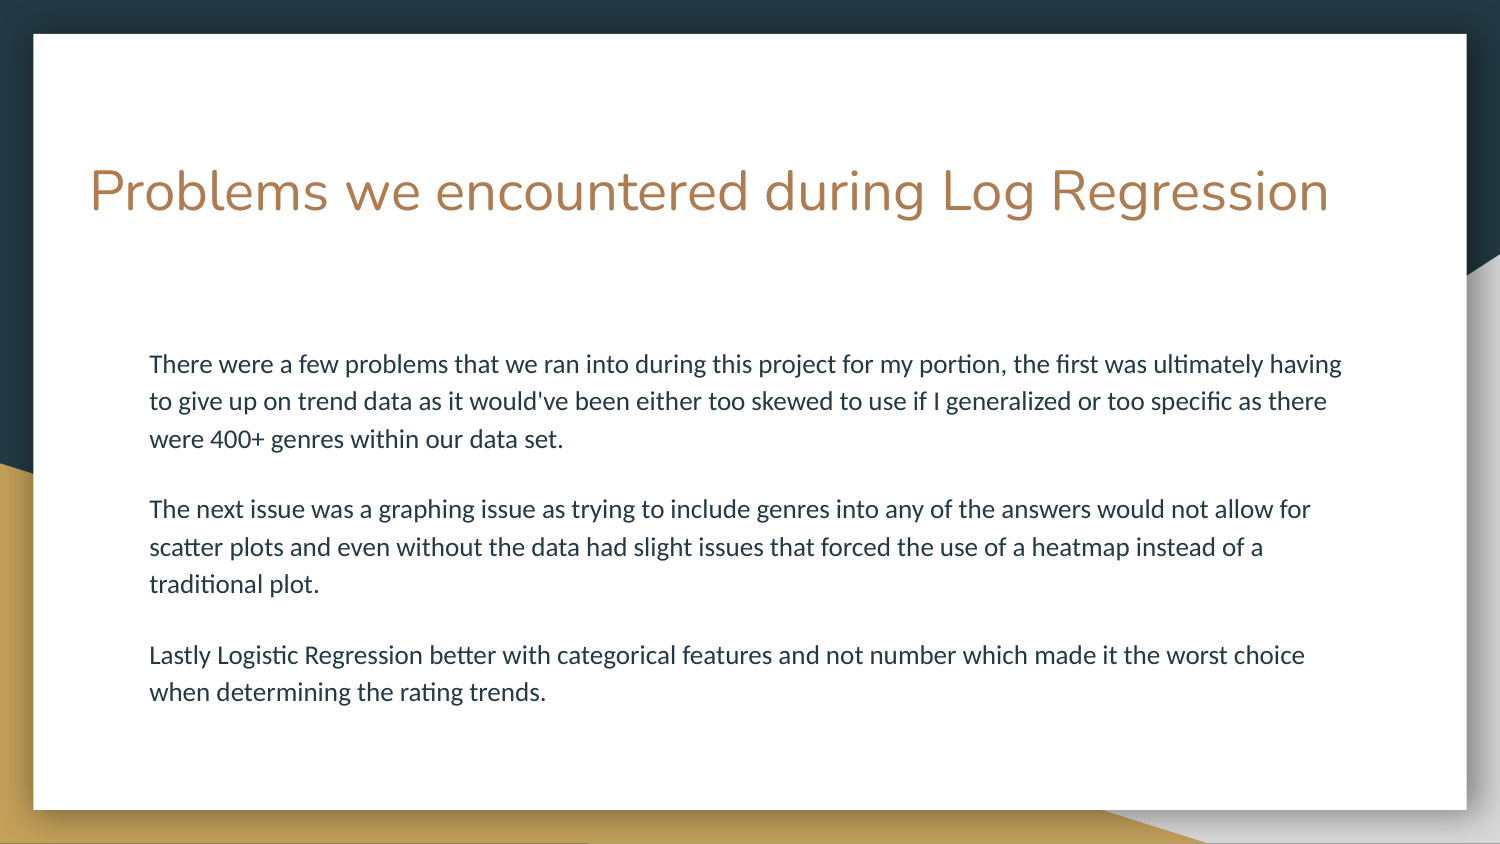

# Problems we encountered during Log Regression
There were a few problems that we ran into during this project for my portion, the first was ultimately having to give up on trend data as it would've been either too skewed to use if I generalized or too specific as there were 400+ genres within our data set.
The next issue was a graphing issue as trying to include genres into any of the answers would not allow for scatter plots and even without the data had slight issues that forced the use of a heatmap instead of a traditional plot.
Lastly Logistic Regression better with categorical features and not number which made it the worst choice when determining the rating trends.